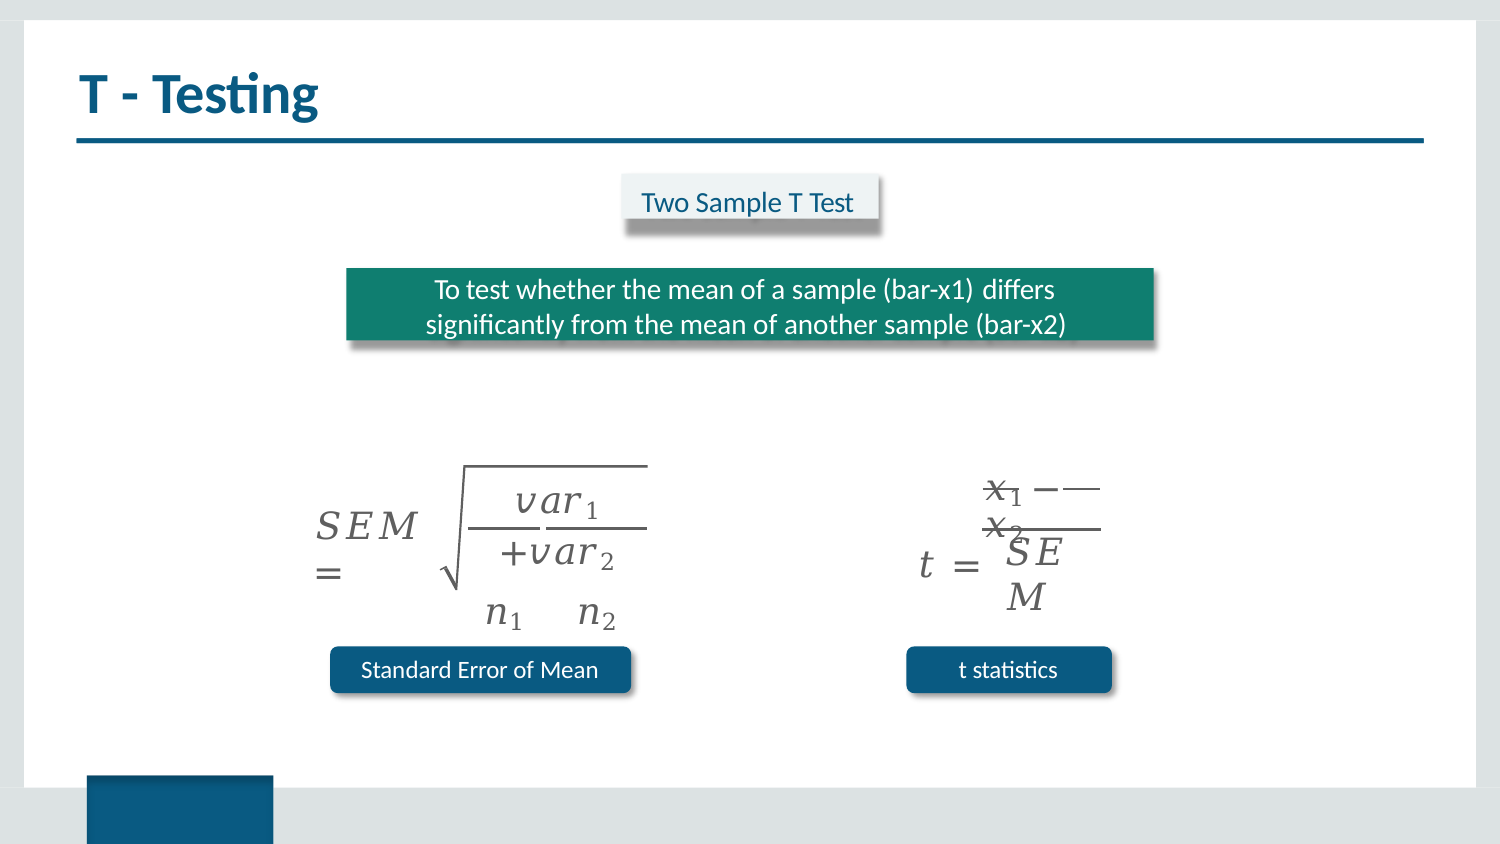

# T - Testing

Two Sample T Test

To test whether the mean of a sample (bar-x1) differs
significantly from the mean of another sample (bar-x2)
𝑣𝑎𝑟1 +𝑣𝑎𝑟2
𝑛1	𝑛2

𝑥1 − 𝑥2
𝑡 =

𝑆𝐸𝑀 =
𝑆𝐸𝑀

Standard Error of Mean
t statistics